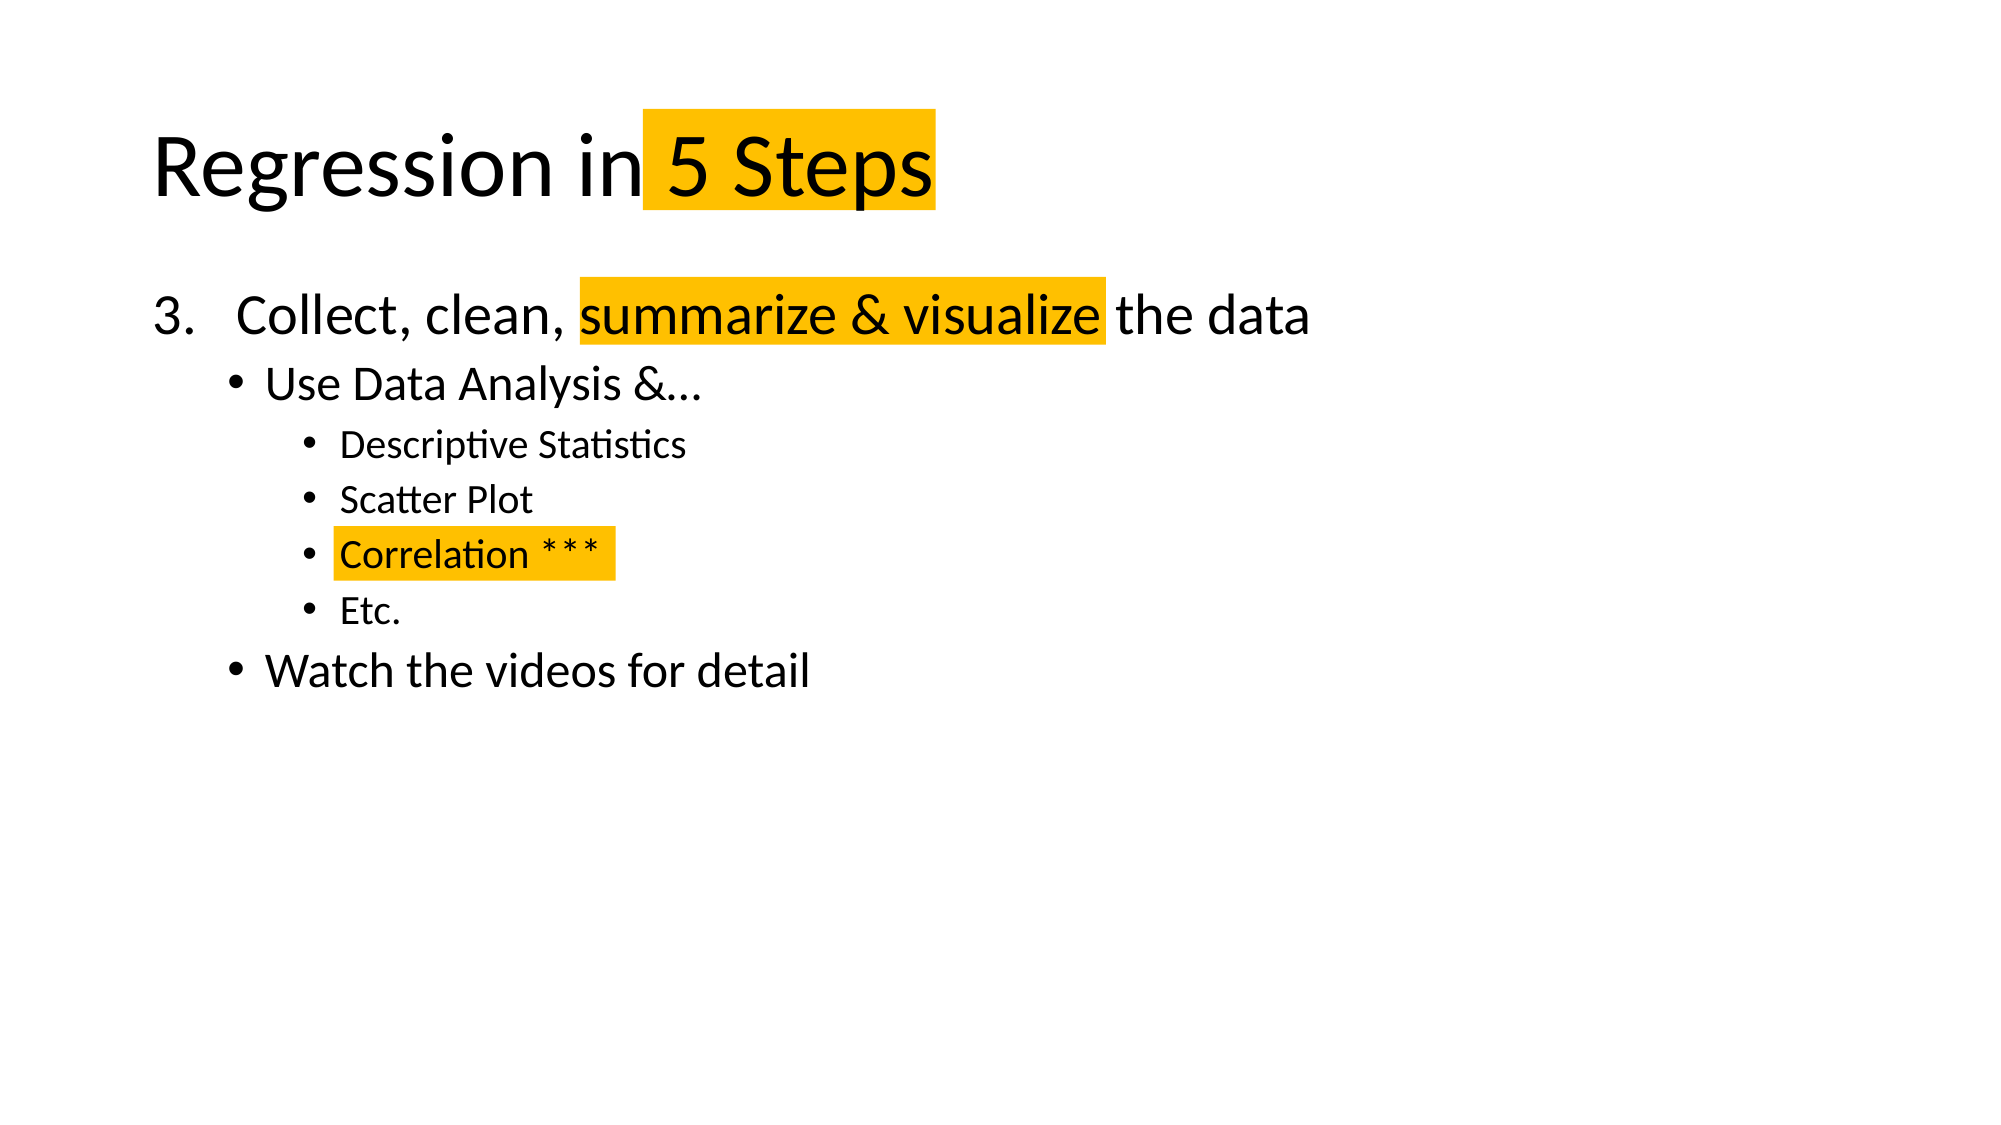

# Regression in 5 Steps

Collect, clean, summarize & visualize the data
Use Data Analysis &…
Descriptive Statistics
Scatter Plot
Correlation ***
Etc.
Watch the videos for detail